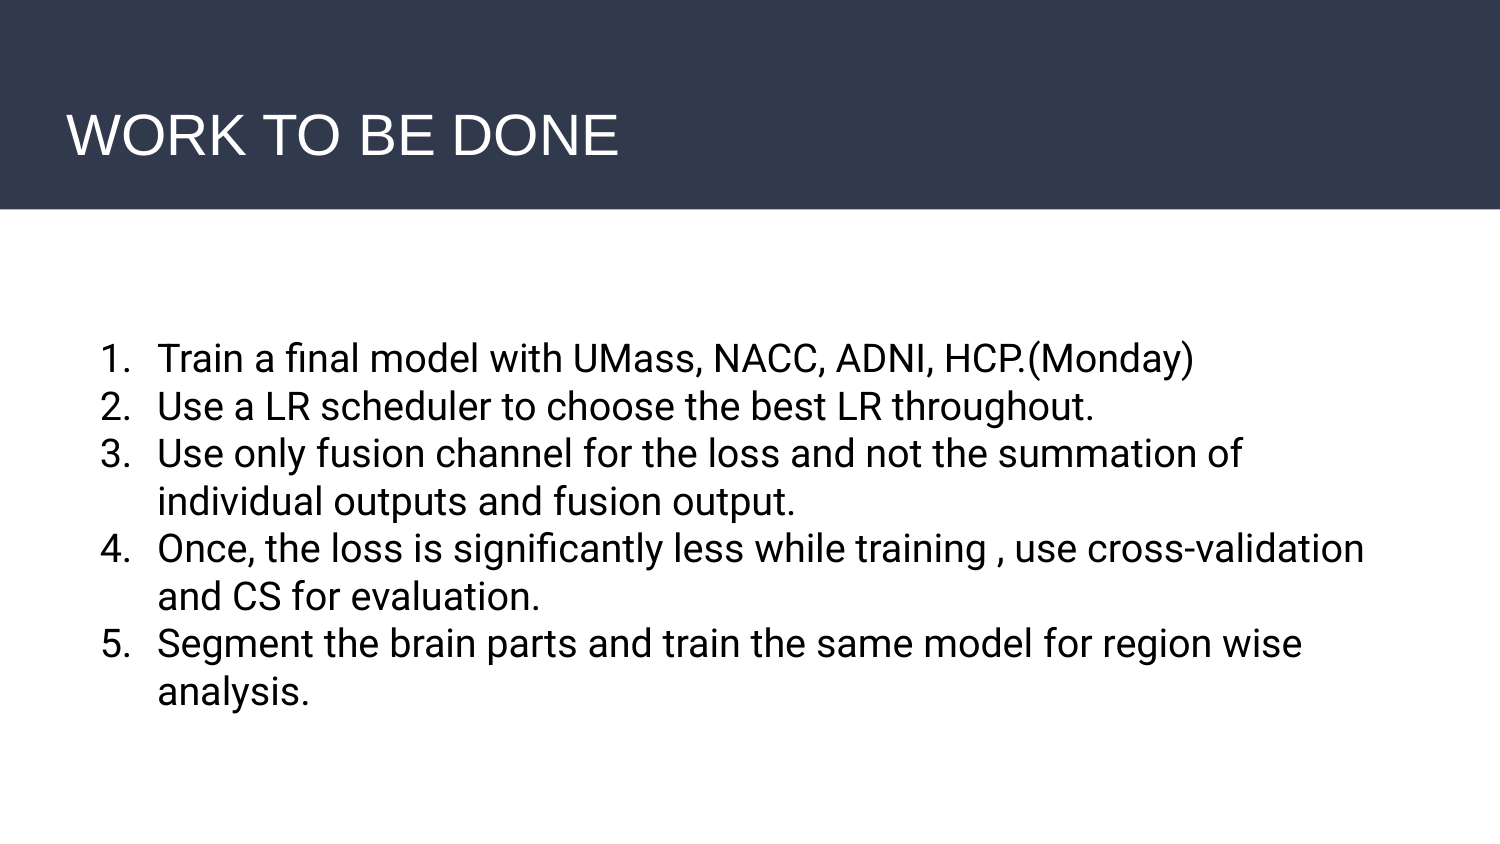

# WORK TO BE DONE

Train a final model with UMass, NACC, ADNI, HCP.(Monday)
Use a LR scheduler to choose the best LR throughout.
Use only fusion channel for the loss and not the summation of individual outputs and fusion output.
Once, the loss is significantly less while training , use cross-validation and CS for evaluation.
Segment the brain parts and train the same model for region wise analysis.